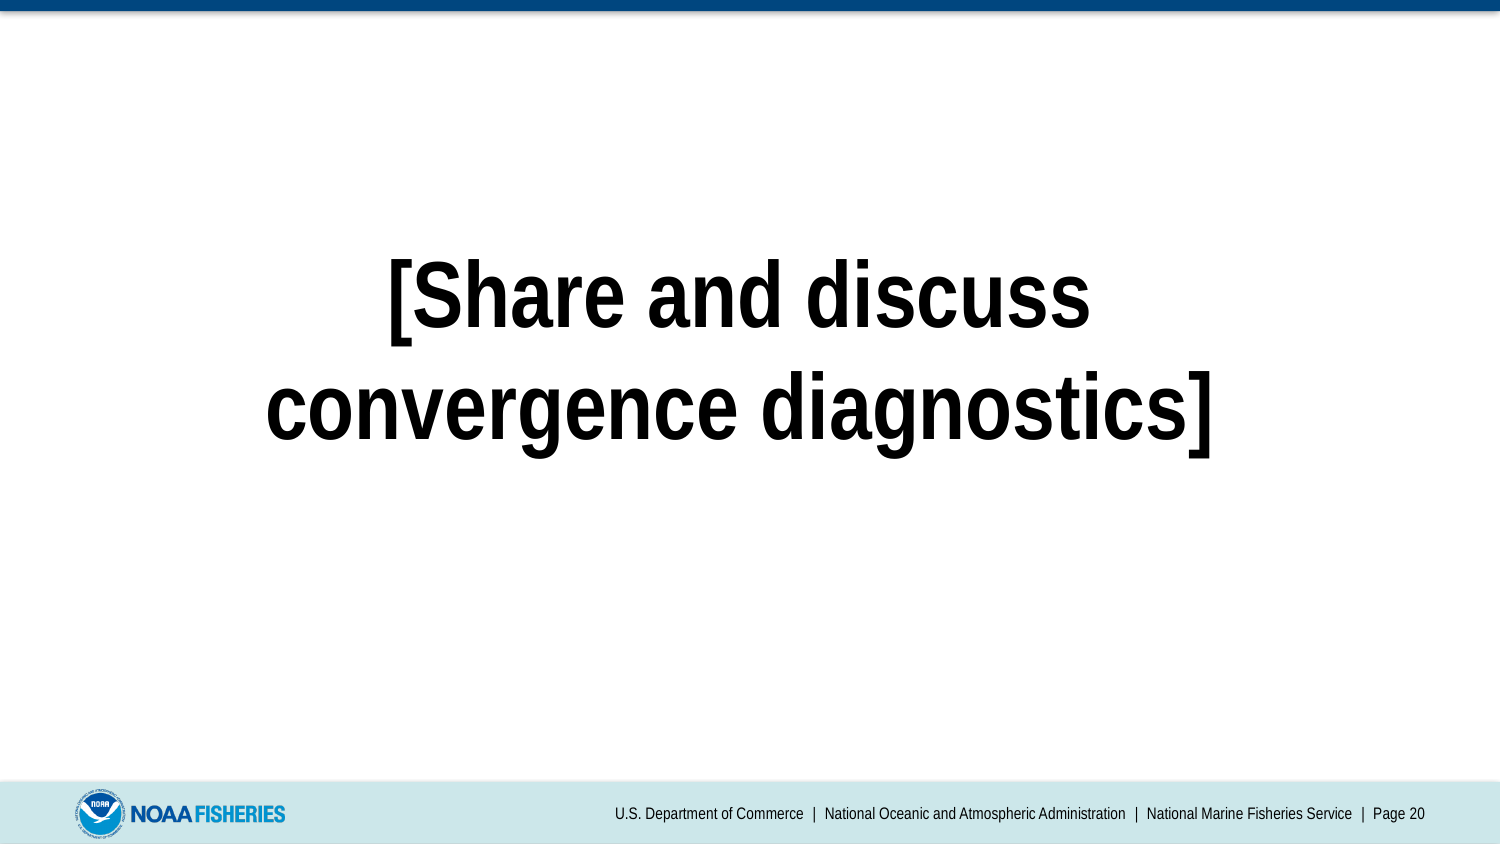

[Share and discuss convergence diagnostics]
U.S. Department of Commerce | National Oceanic and Atmospheric Administration | National Marine Fisheries Service | Page 20